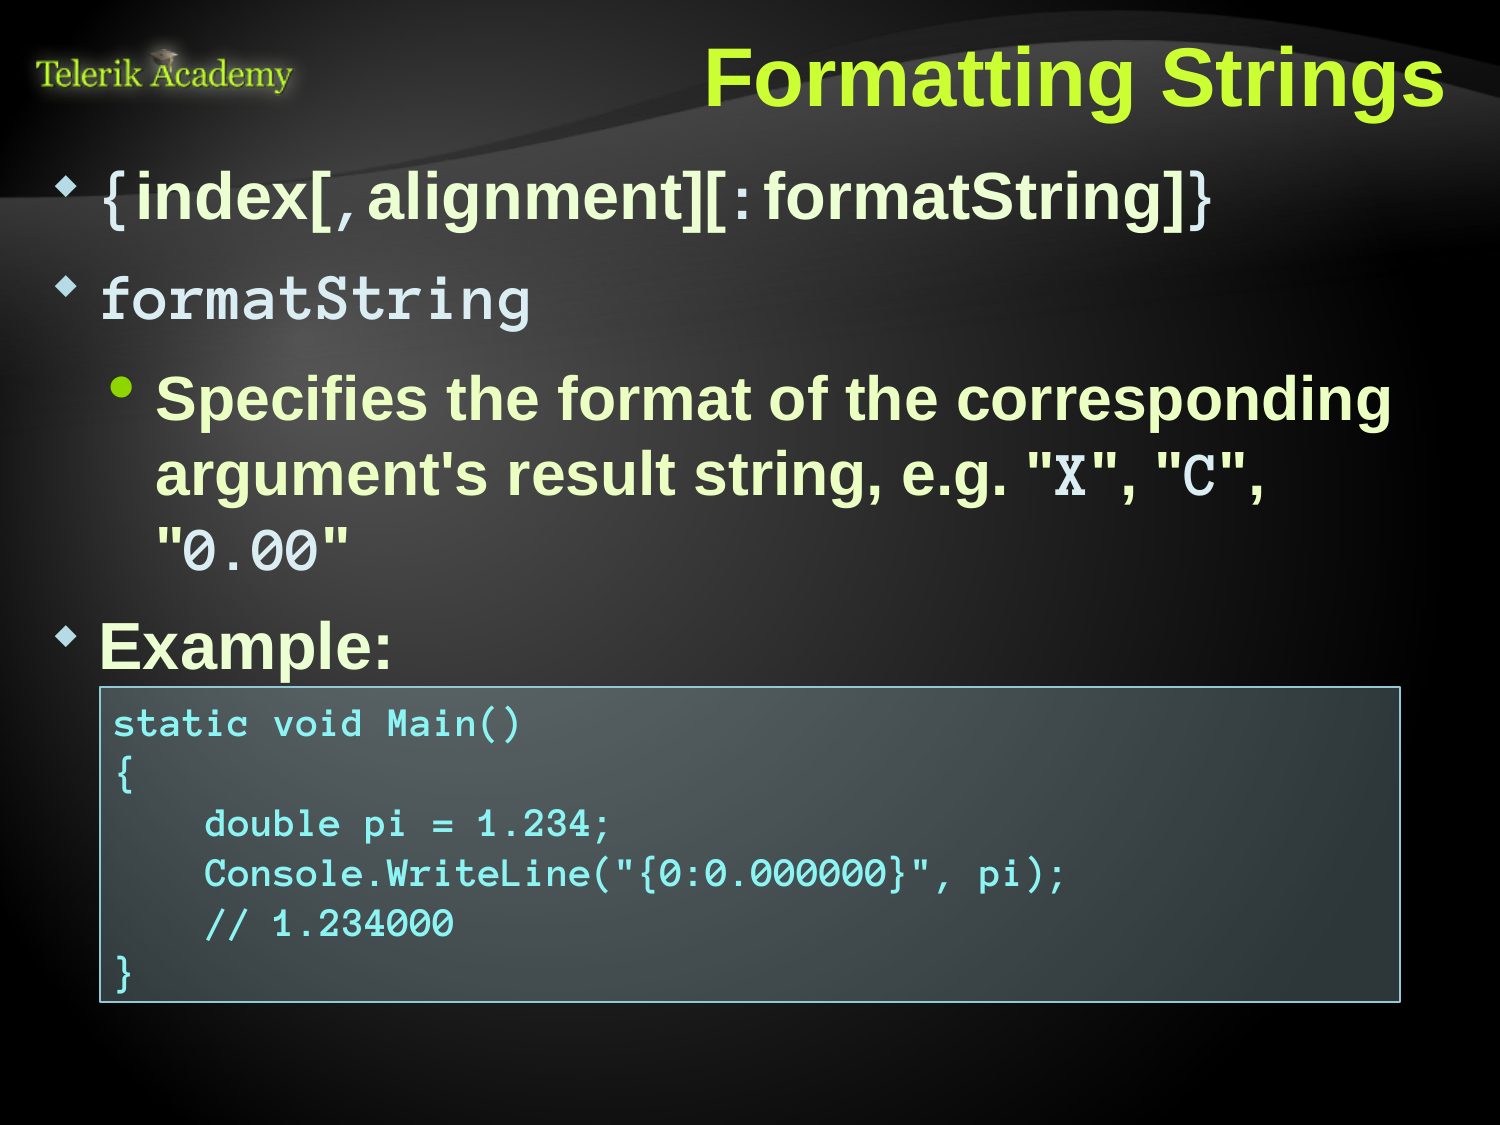

# Formatting Strings
{index[,alignment][:formatString]}
formatString
Specifies the format of the corresponding argument's result string, e.g. "X", "C", "0.00"
Example:

static void Main()
{
    double pi = 1.234;
    Console.WriteLine("{0:0.000000}", pi);
    // 1.234000
}